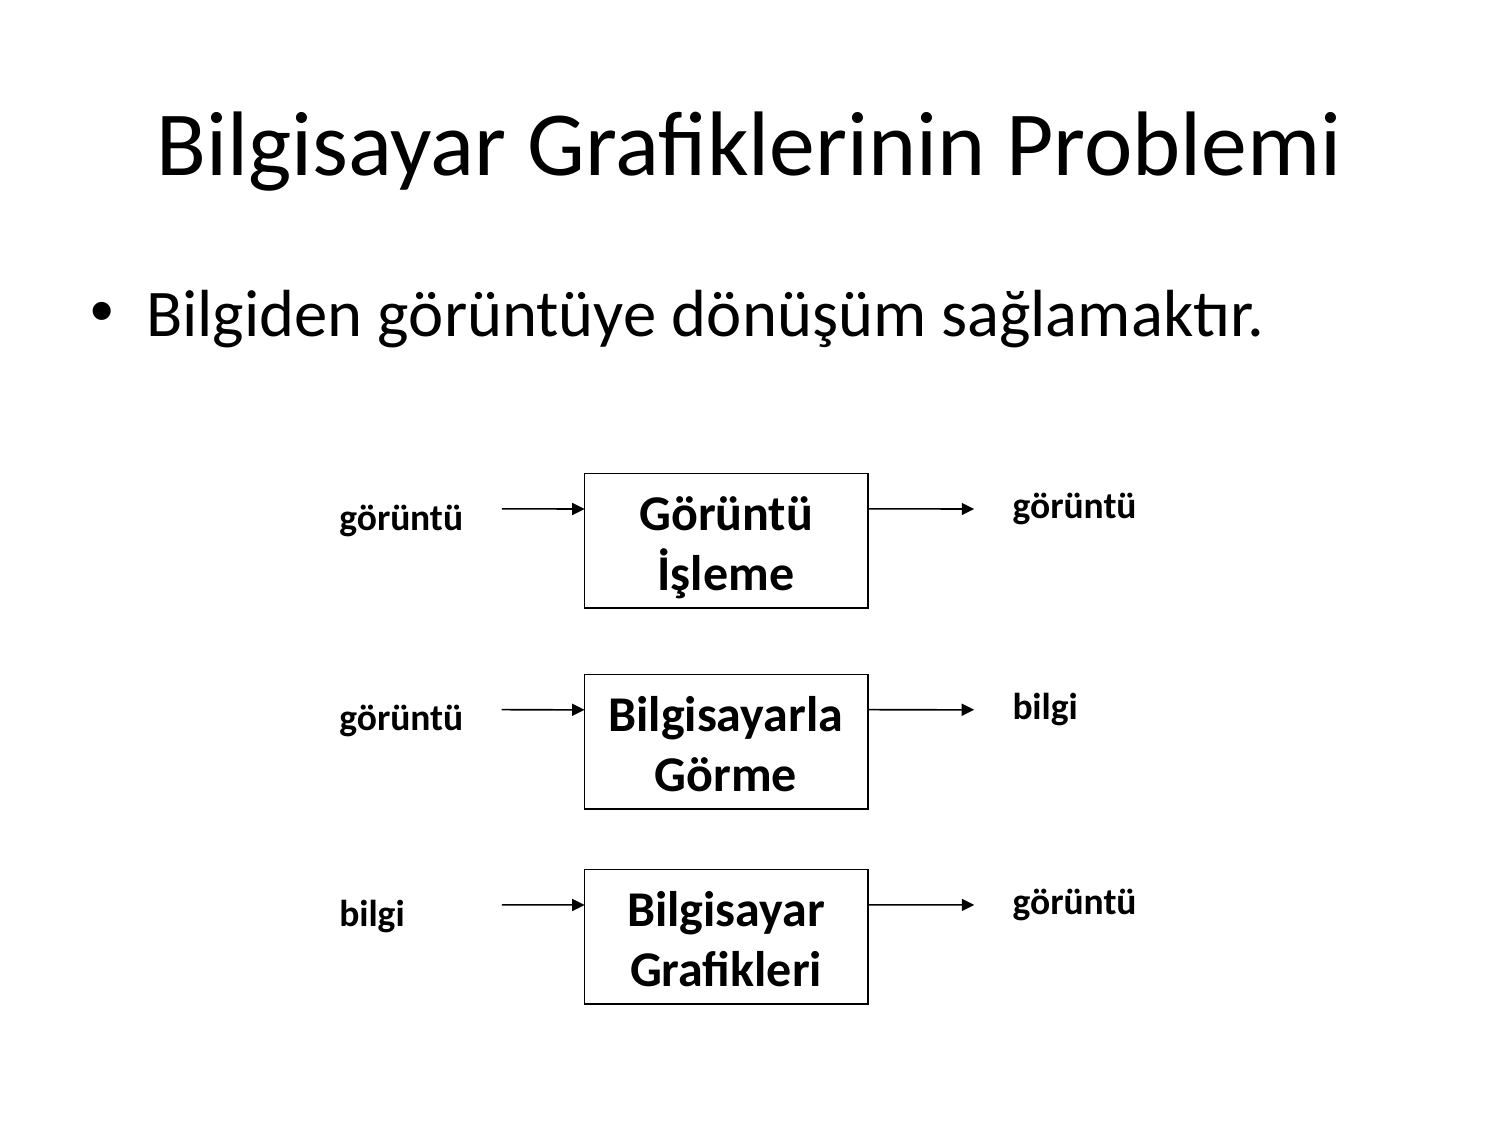

# Bilgisayar Grafiklerinin Problemi
Bilgiden görüntüye dönüşüm sağlamaktır.

Görüntü İşleme
görüntü
görüntü

Bilgisayarla Görme
bilgi
görüntü

Bilgisayar Grafikleri
görüntü
bilgi